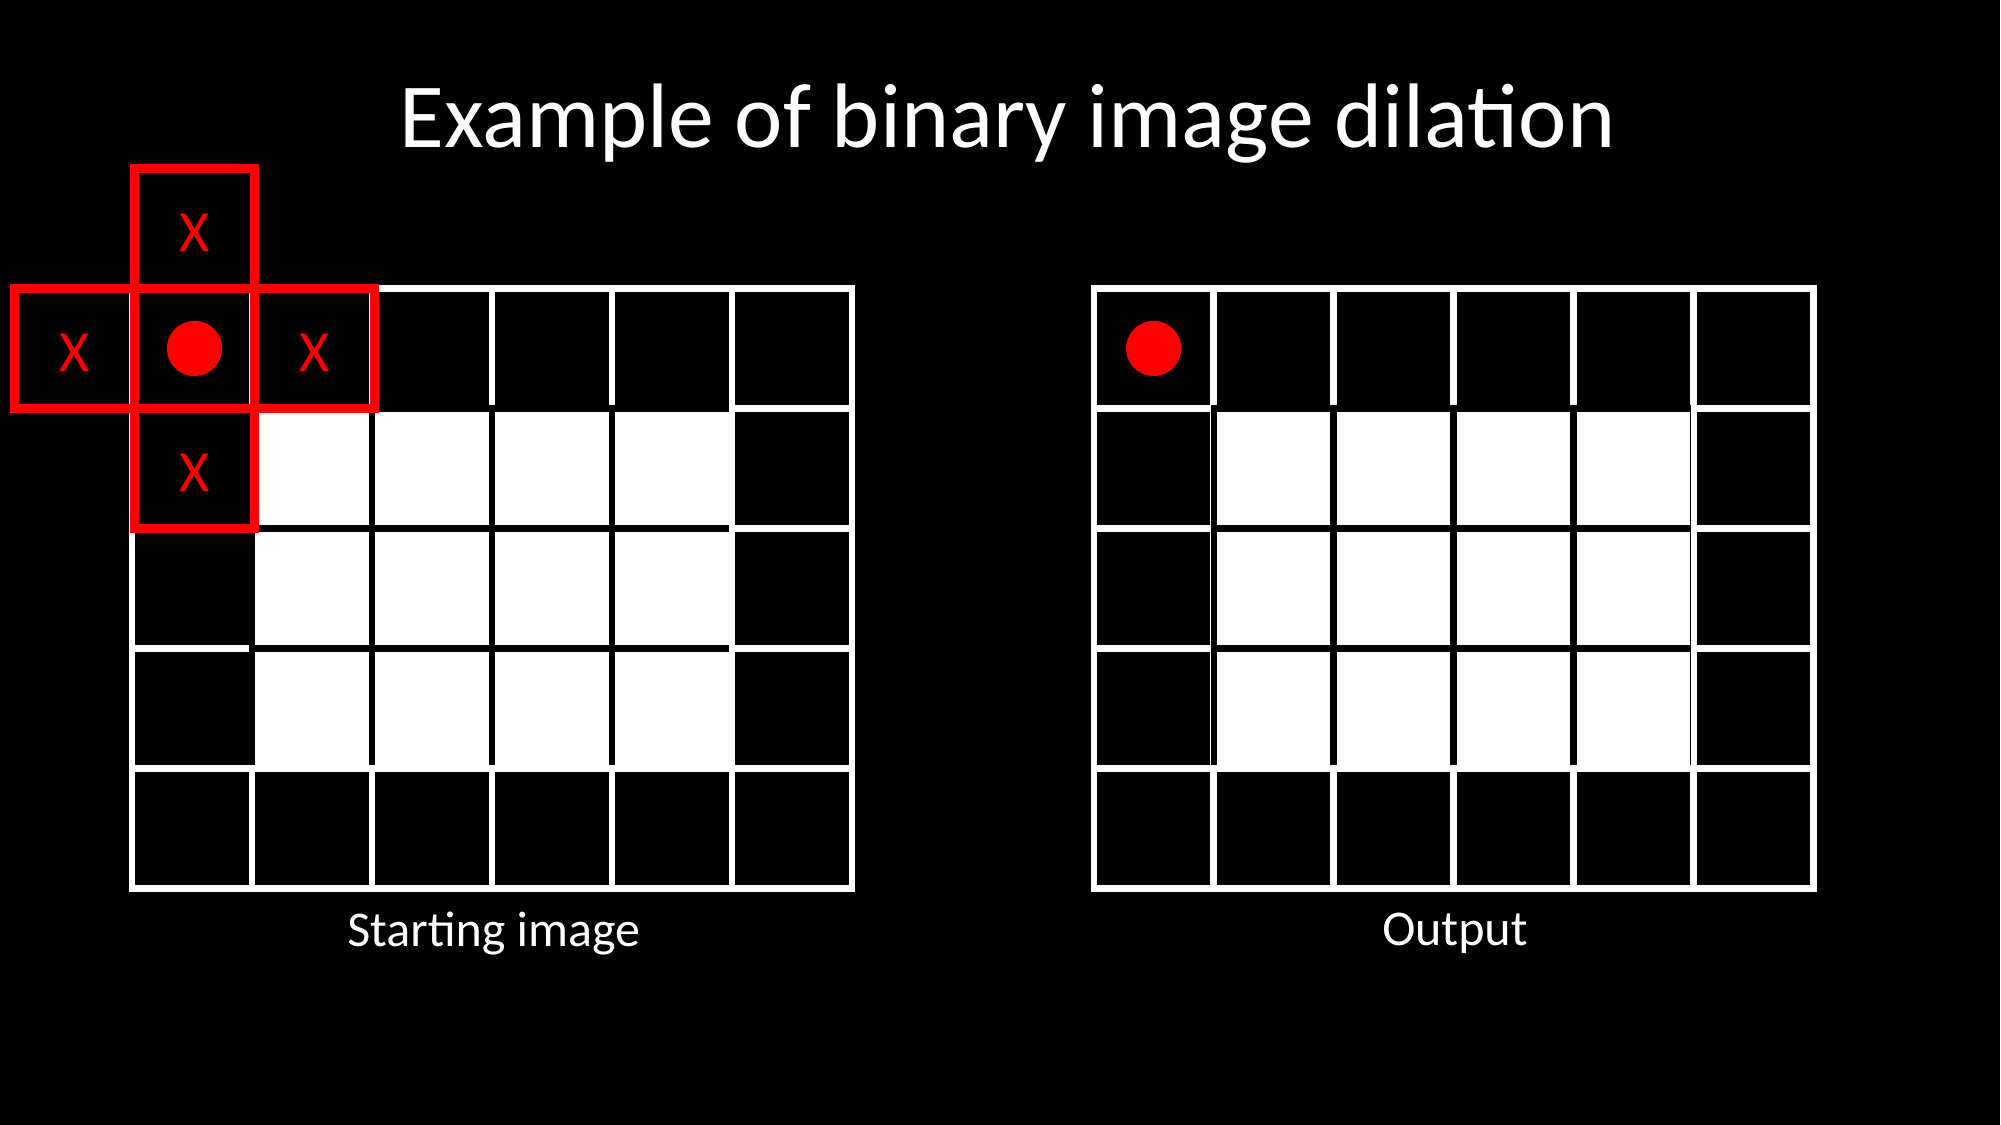

Example of binary image dilation
X
X

X
X

Output

Starting image